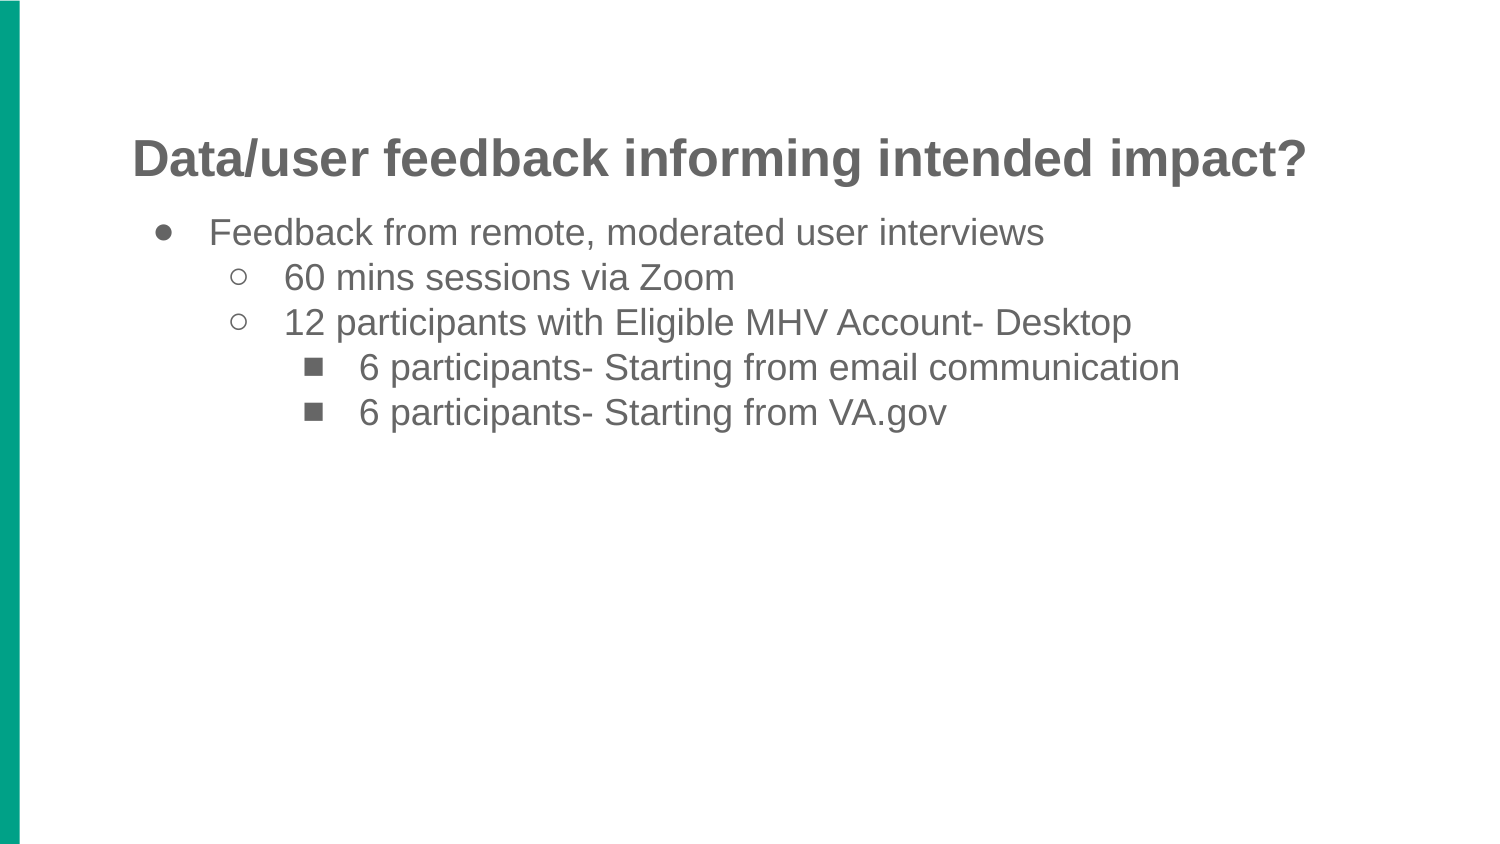

# Data/user feedback informing intended impact?
Feedback from remote, moderated user interviews
60 mins sessions via Zoom
12 participants with Eligible MHV Account- Desktop
6 participants- Starting from email communication
6 participants- Starting from VA.gov